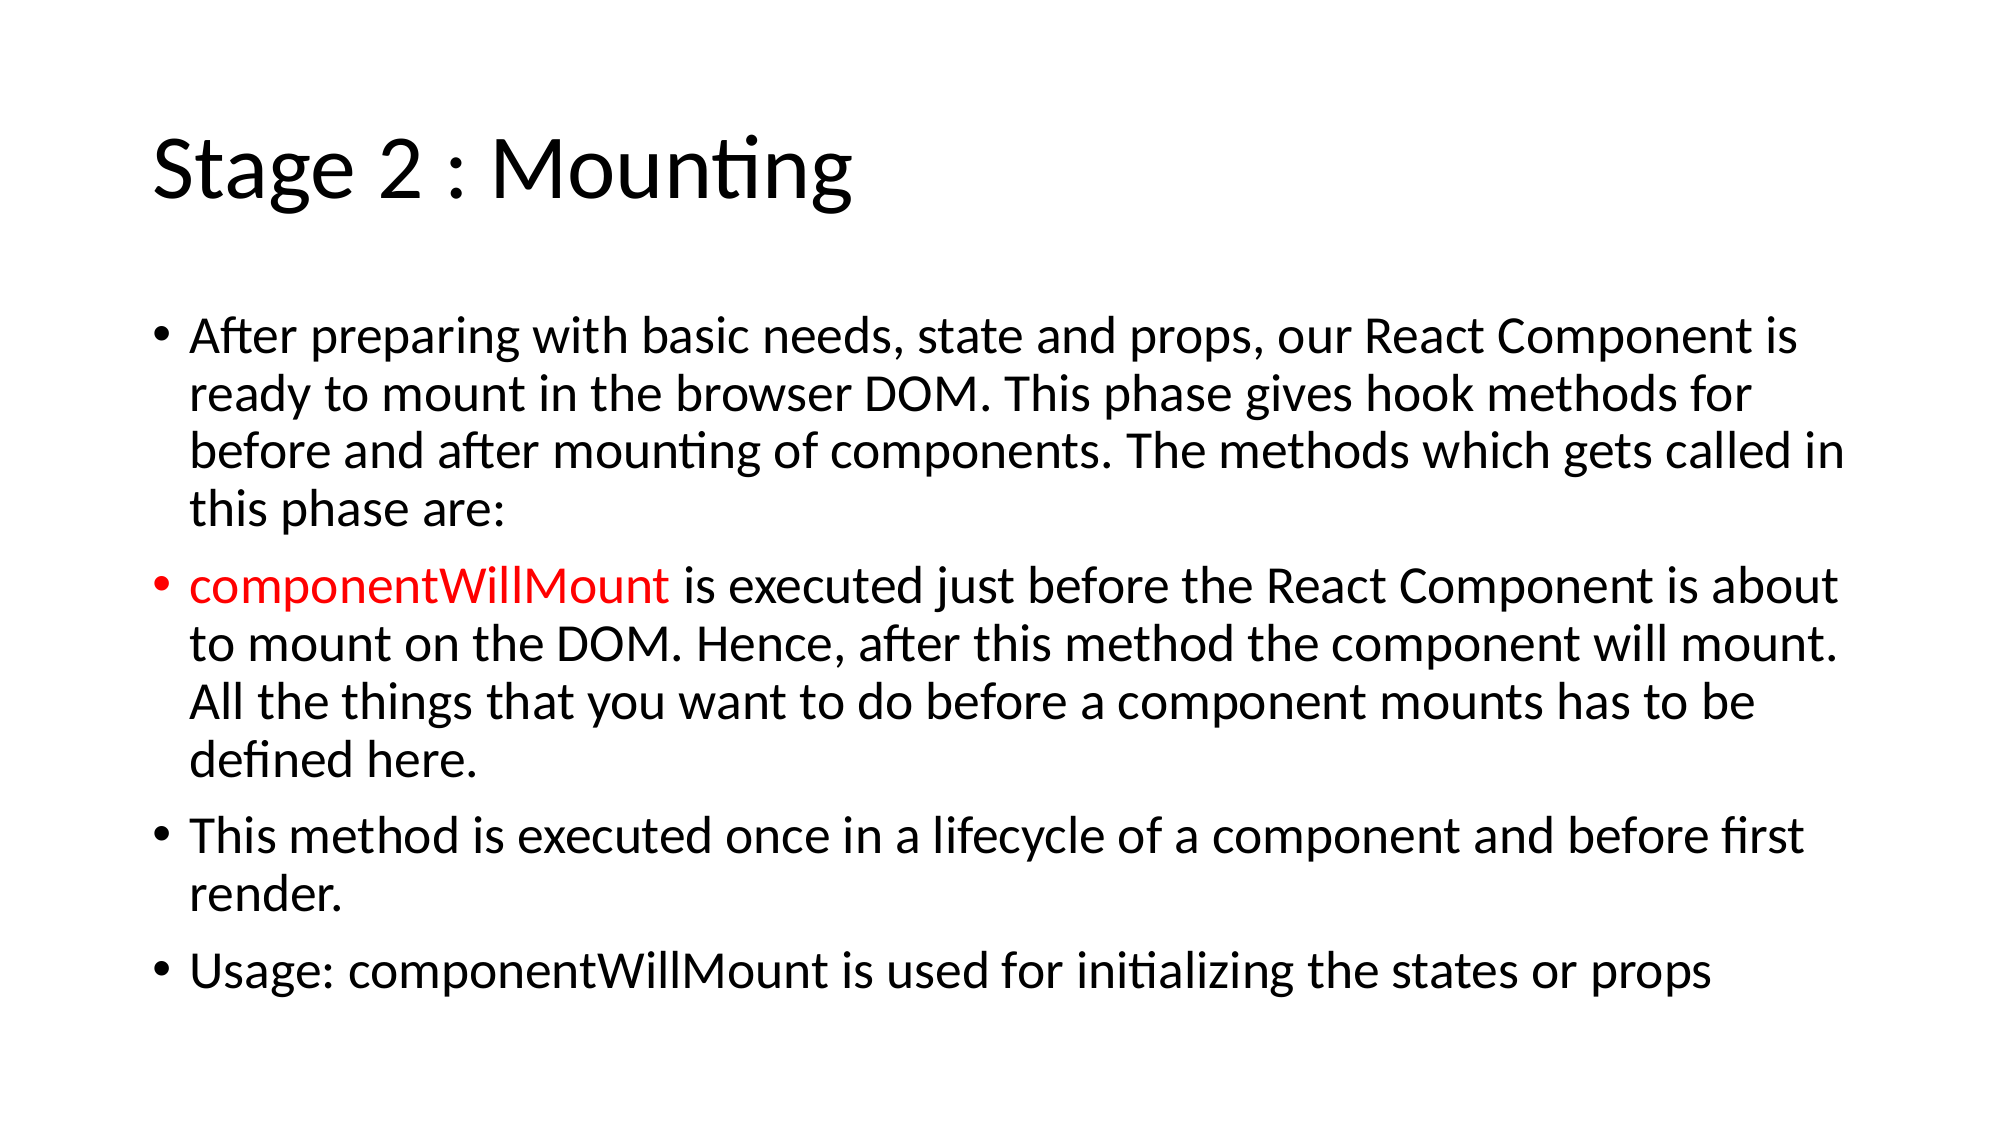

# Stage 2 : Mounting
After preparing with basic needs, state and props, our React Component is ready to mount in the browser DOM. This phase gives hook methods for before and after mounting of components. The methods which gets called in this phase are:
componentWillMount is executed just before the React Component is about to mount on the DOM. Hence, after this method the component will mount. All the things that you want to do before a component mounts has to be defined here.
This method is executed once in a lifecycle of a component and before first render.
Usage: componentWillMount is used for initializing the states or props